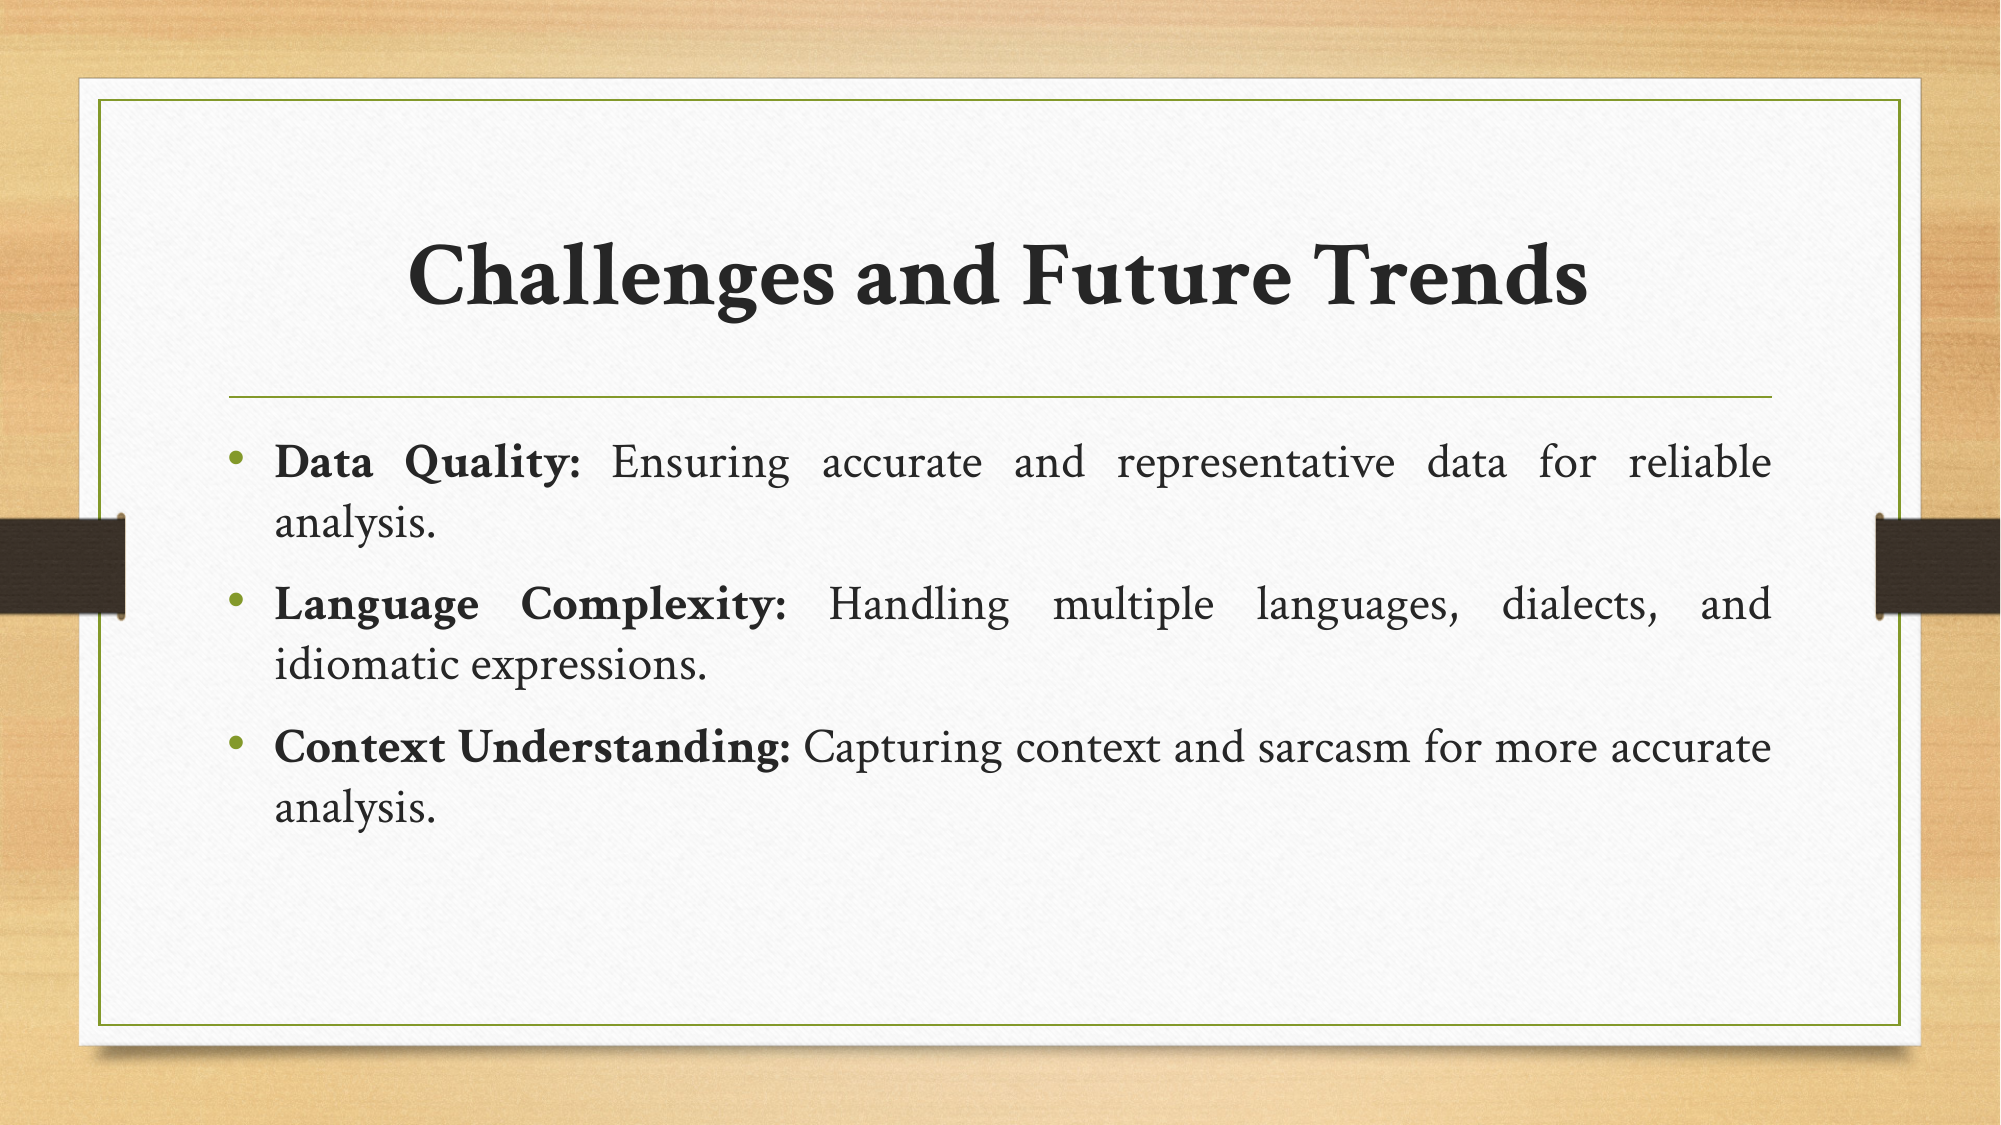

# Challenges and Future Trends
Data Quality: Ensuring accurate and representative data for reliable analysis.
Language Complexity: Handling multiple languages, dialects, and idiomatic expressions.
Context Understanding: Capturing context and sarcasm for more accurate analysis.